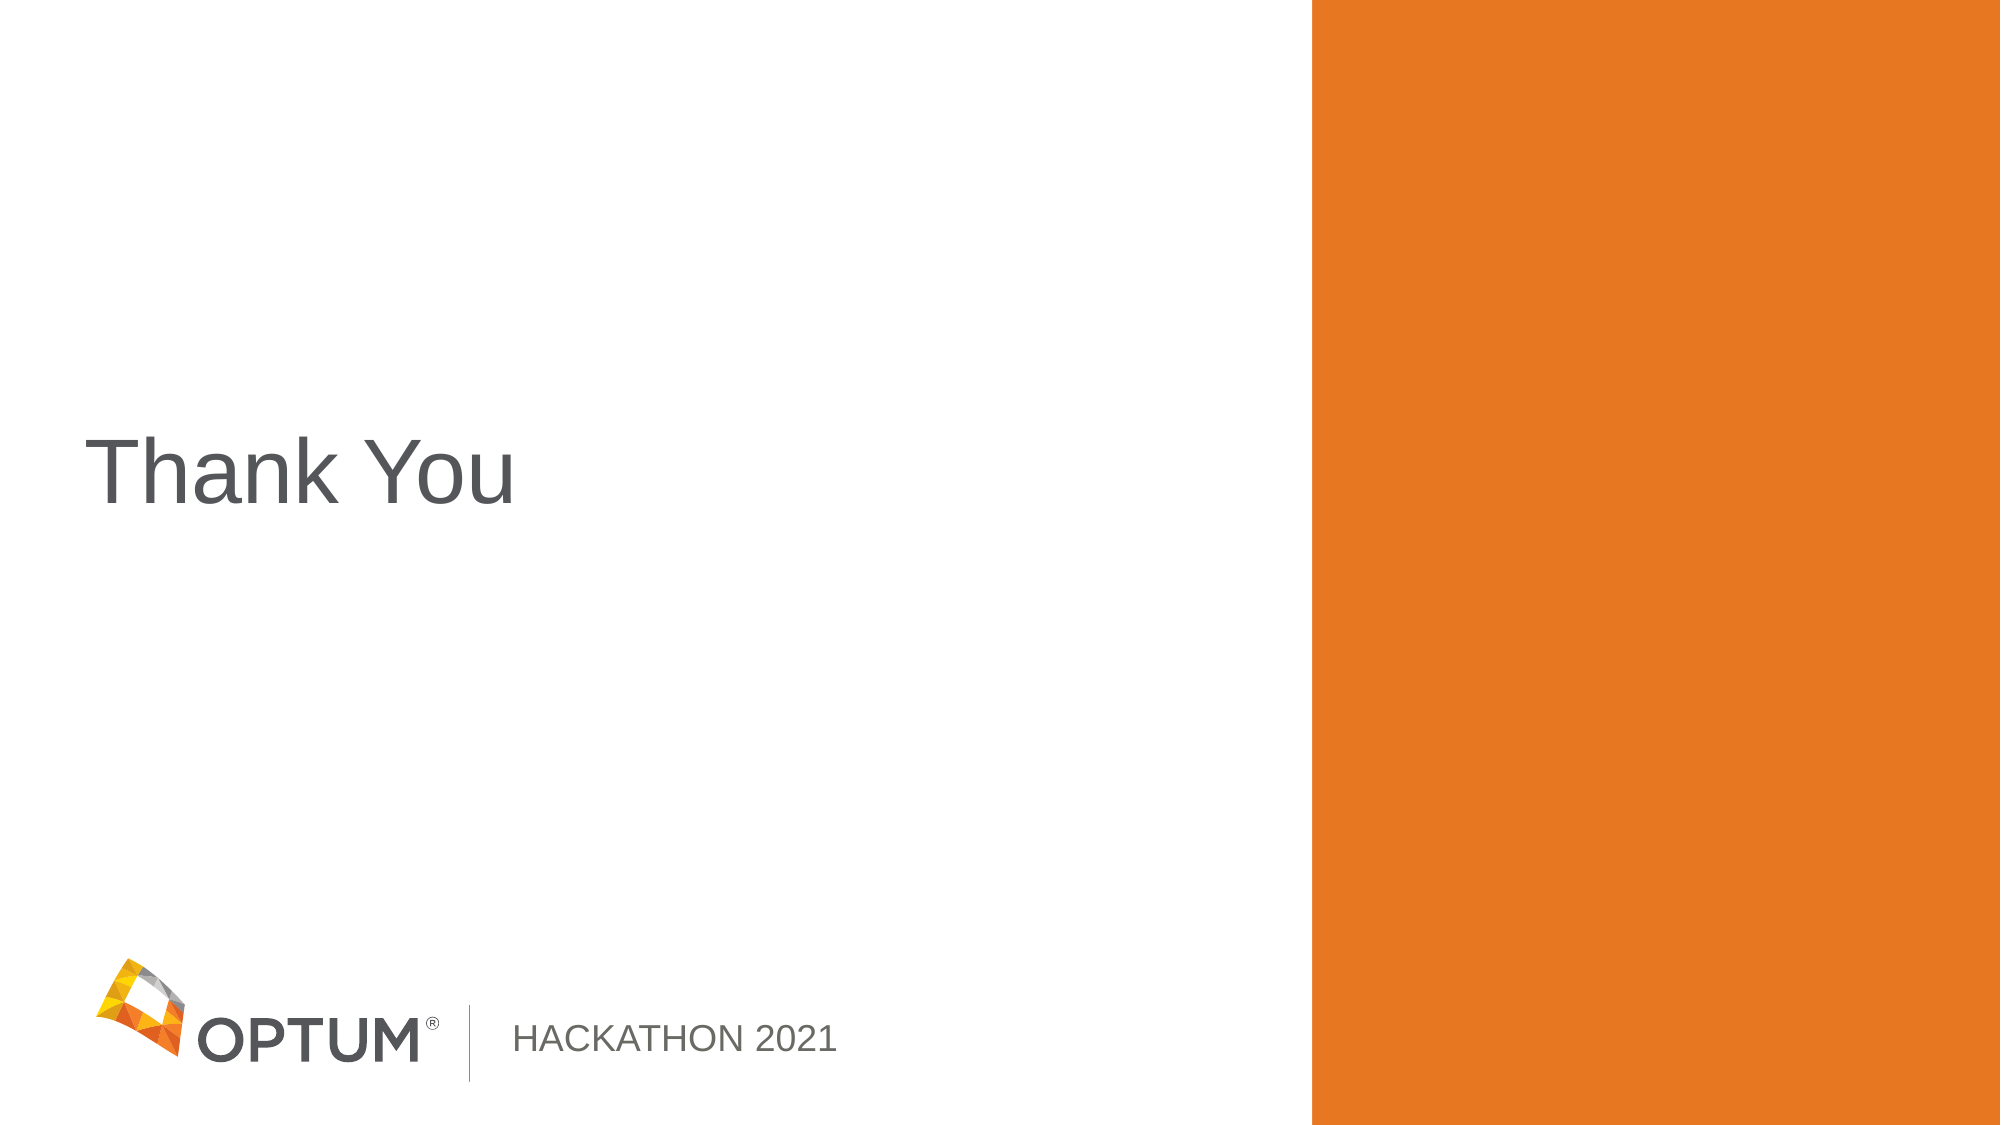

Thank You
HACKATHON 2021
© 2021 Optum, Inc. All rights reserved. Confidential property of Optum. Do not distribute or reproduce without express permission from Optum.